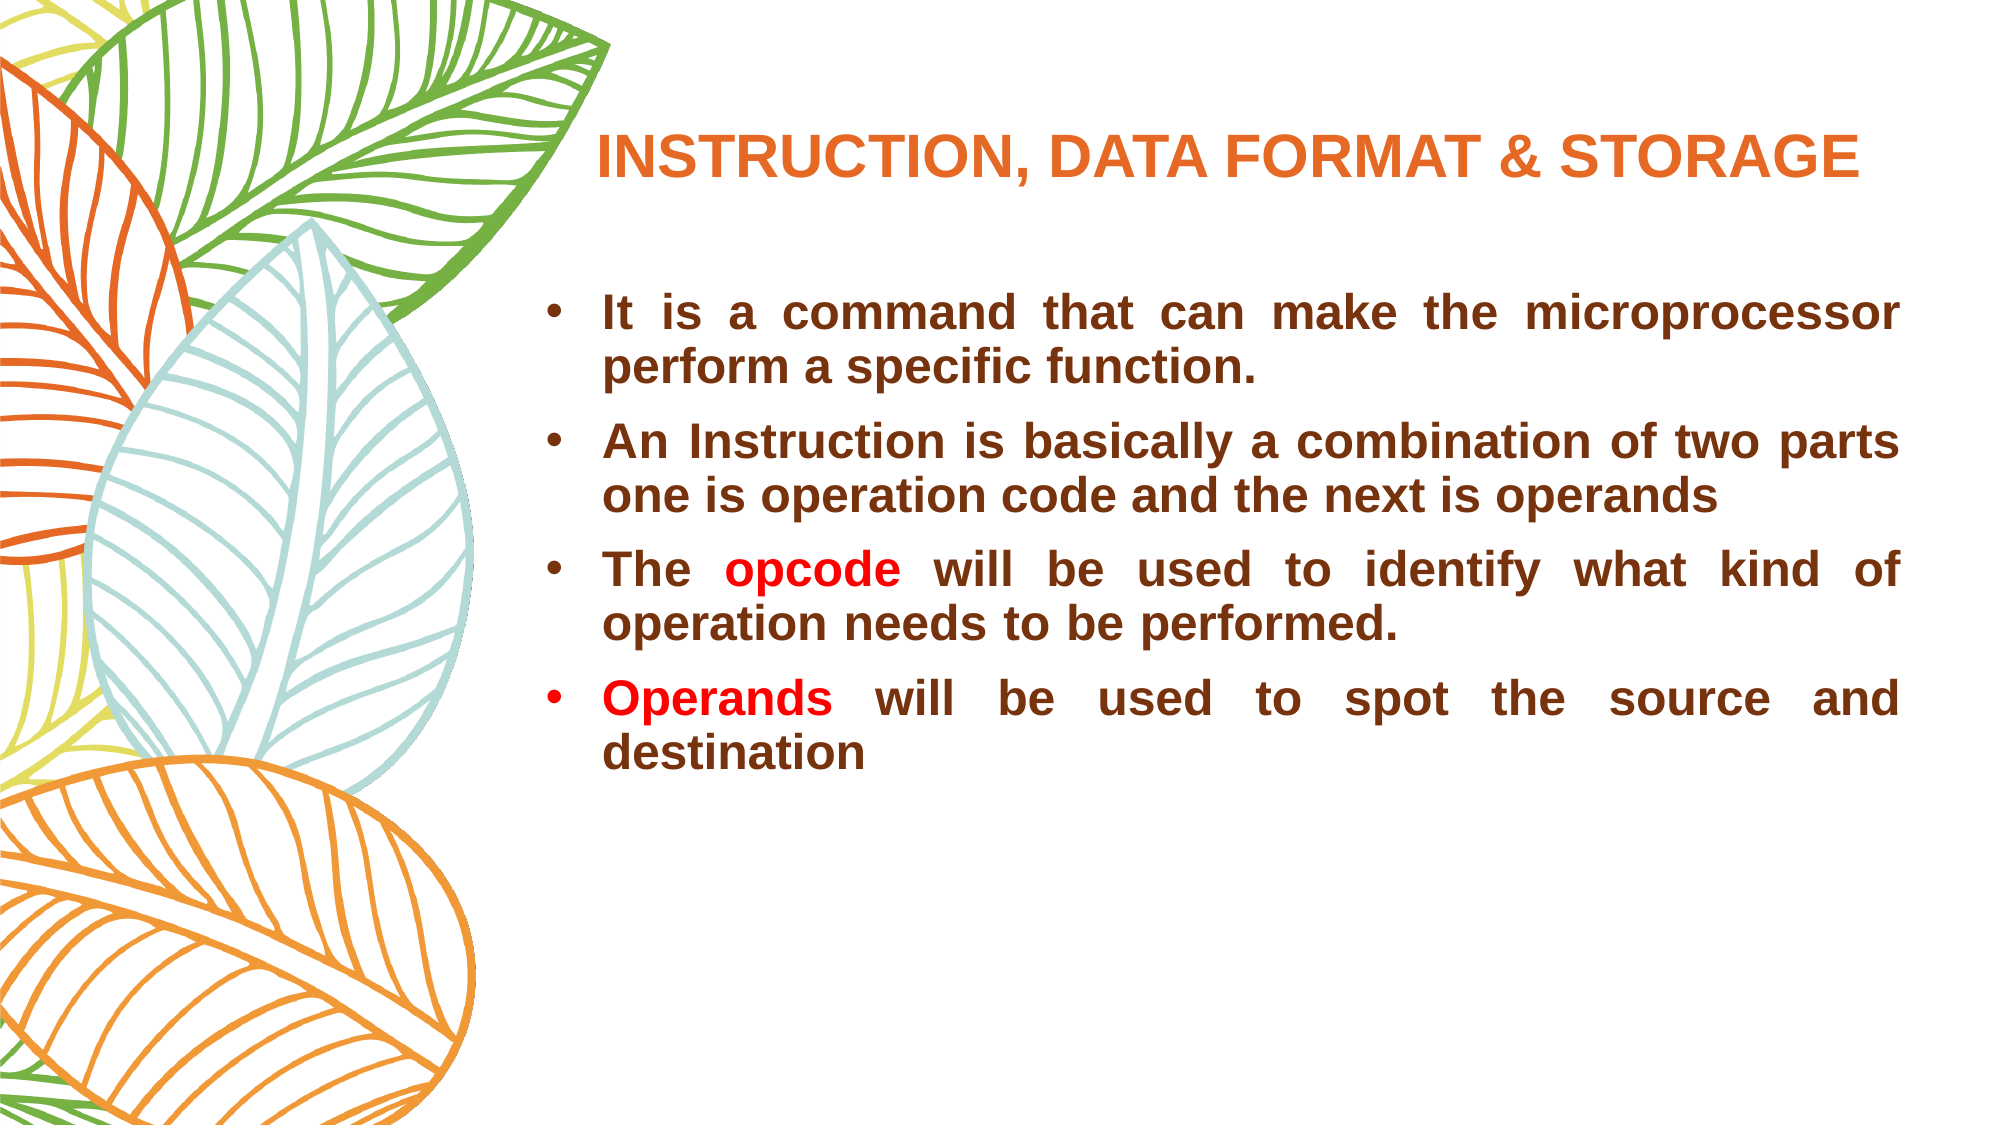

# INSTRUCTION, DATA FORMAT & STORAGE
It is a command that can make the microprocessor perform a specific function.
An Instruction is basically a combination of two parts one is operation code and the next is operands
The opcode will be used to identify what kind of operation needs to be performed.
Operands will be used to spot the source and destination